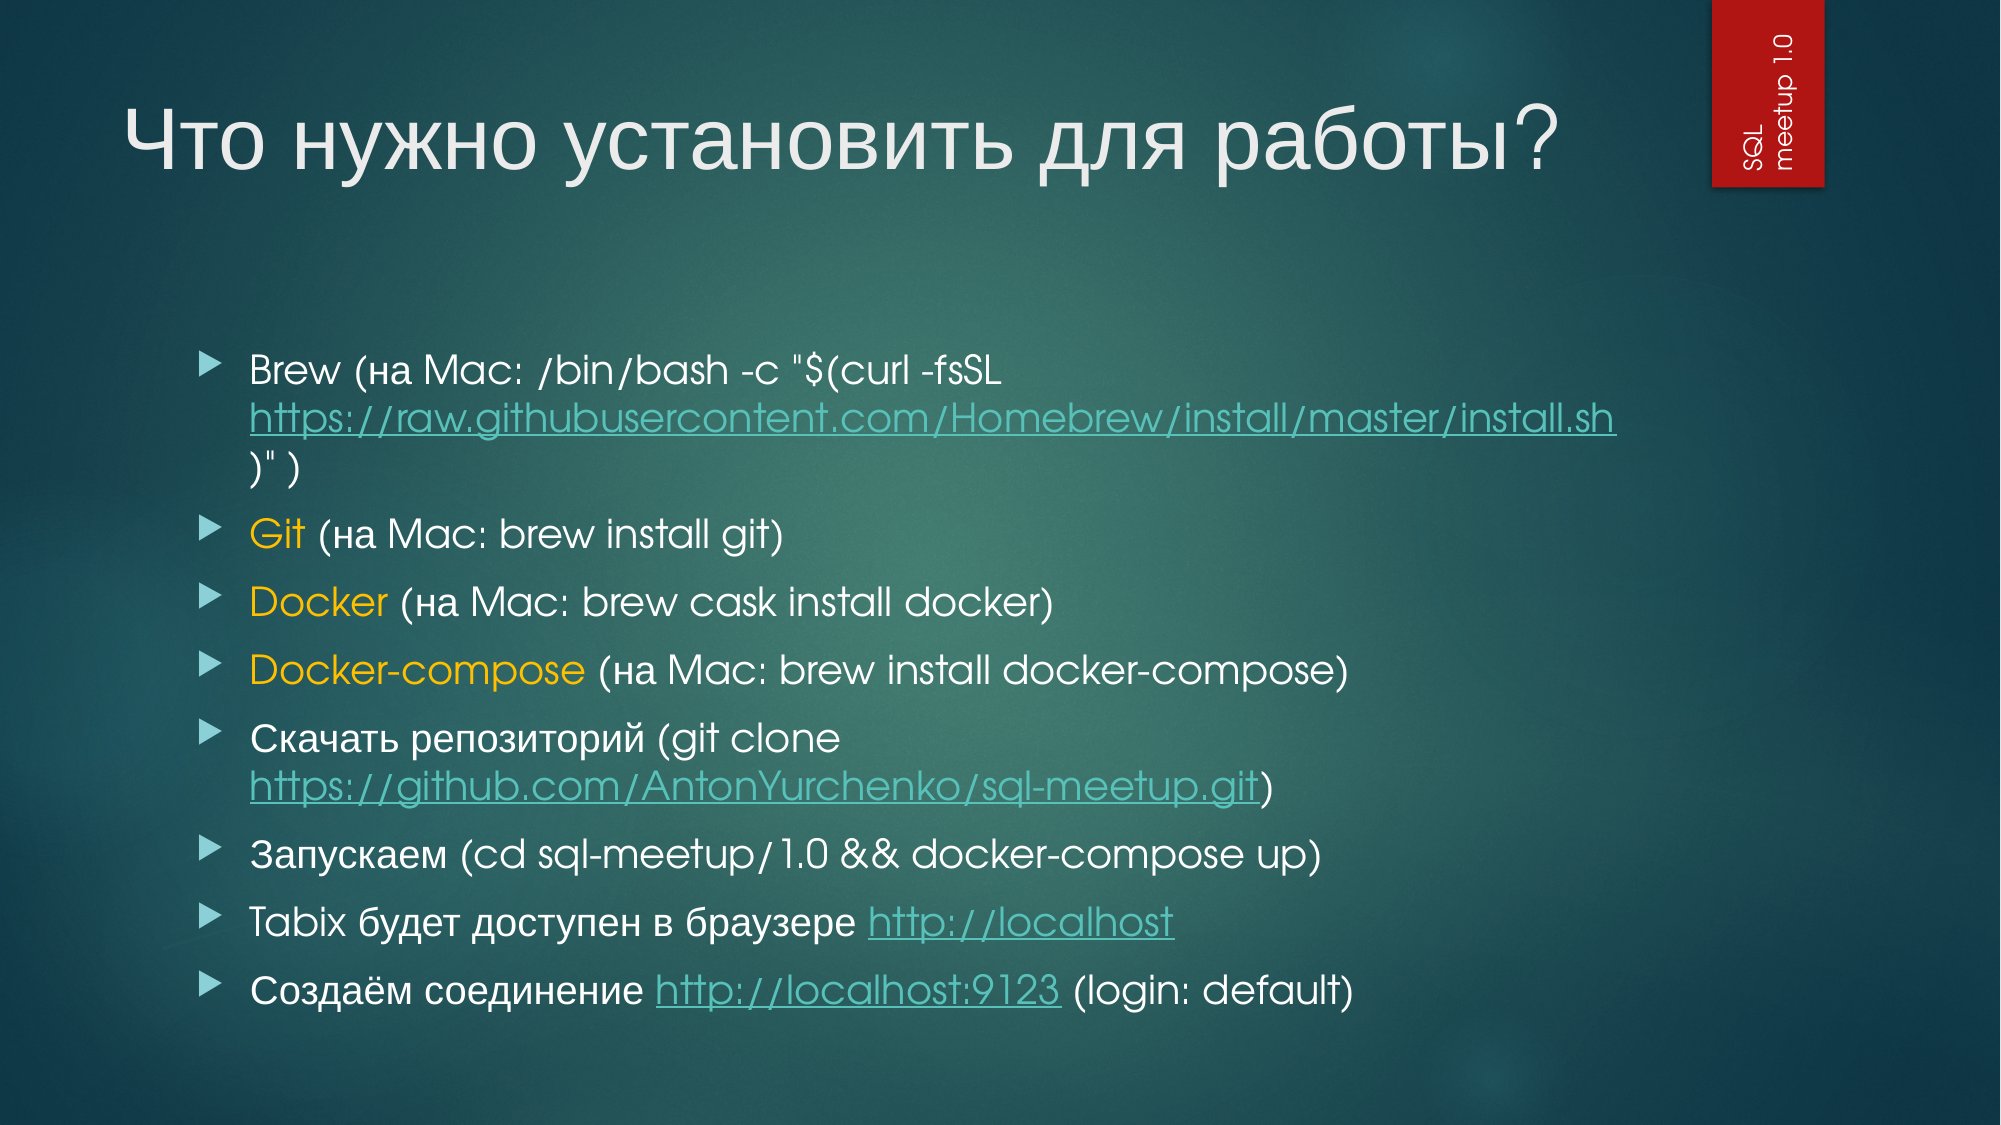

SQL
meetup 1.0
# Что нужно установить для работы?
Brew (на Mac: /bin/bash -c "$(curl -fsSL https://raw.githubusercontent.com/Homebrew/install/master/install.sh)" )
Git (на Mac: brew install git)
Docker (на Mac: brew cask install docker)
Docker-compose (на Mac: brew install docker-compose)
Скачать репозиторий (git clone https://github.com/AntonYurchenko/sql-meetup.git)
Запускаем (cd sql-meetup/1.0 && docker-compose up)
Tabix будет доступен в браузере http://localhost
Создаём соединение http://localhost:9123 (login: default)